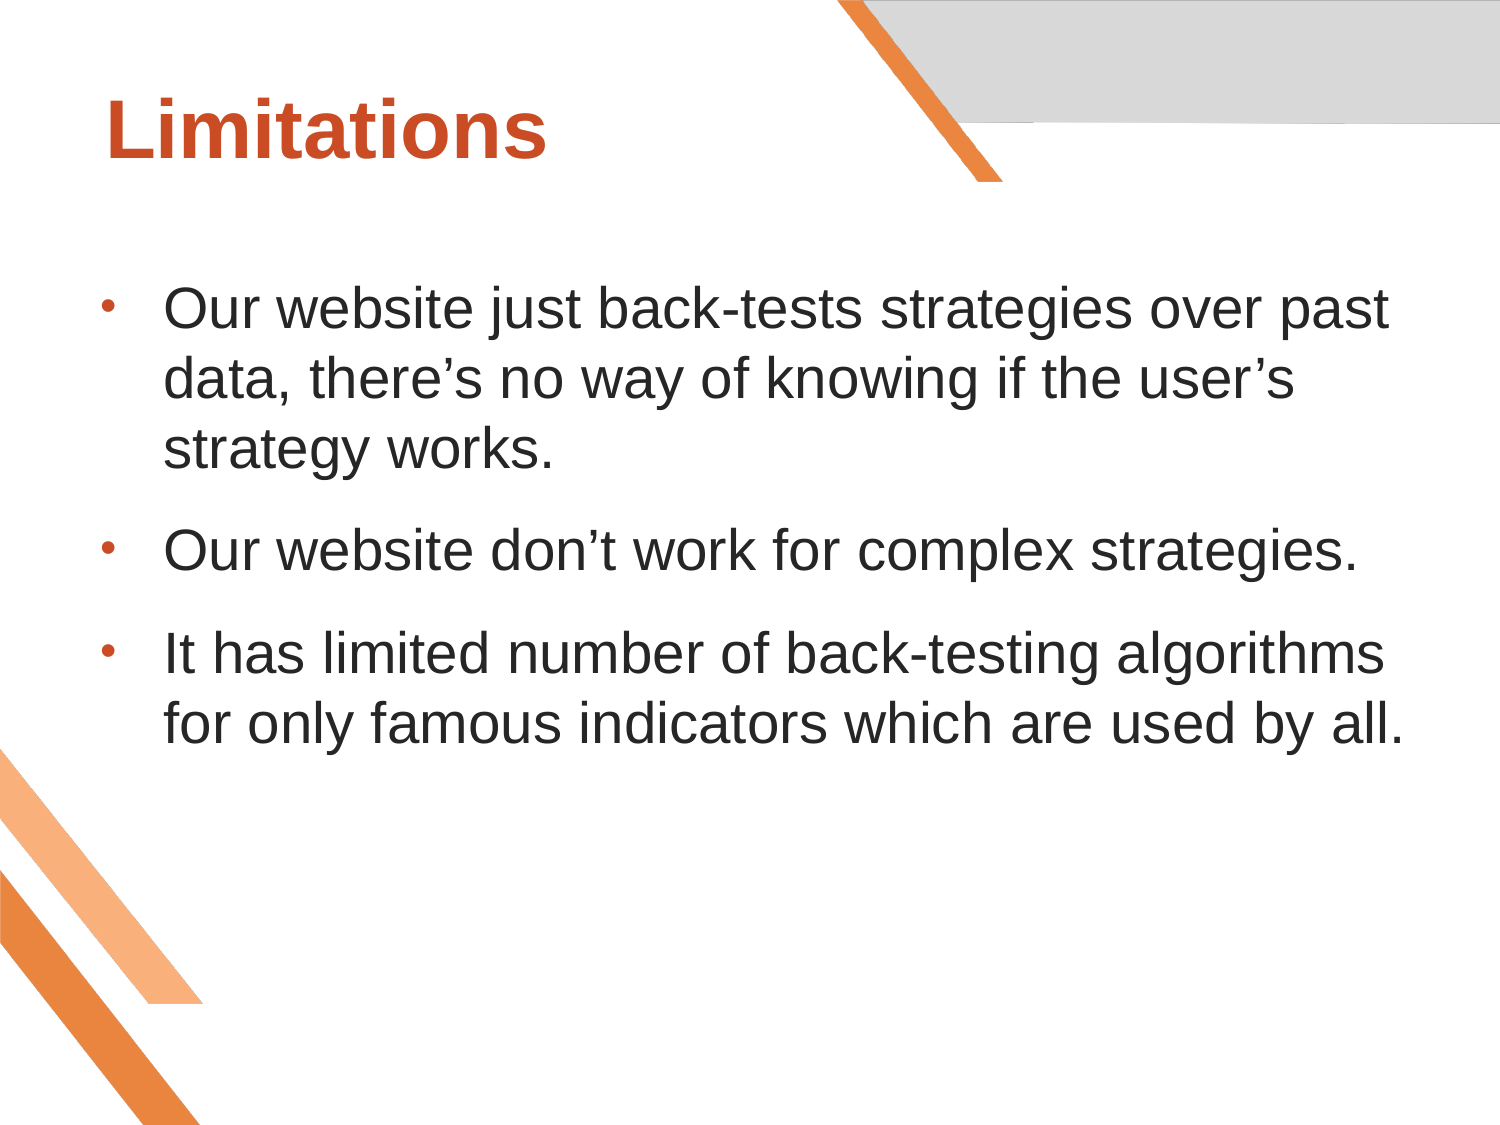

# Limitations
Our website just back-tests strategies over past data, there’s no way of knowing if the user’s strategy works.
Our website don’t work for complex strategies.
It has limited number of back-testing algorithms for only famous indicators which are used by all.